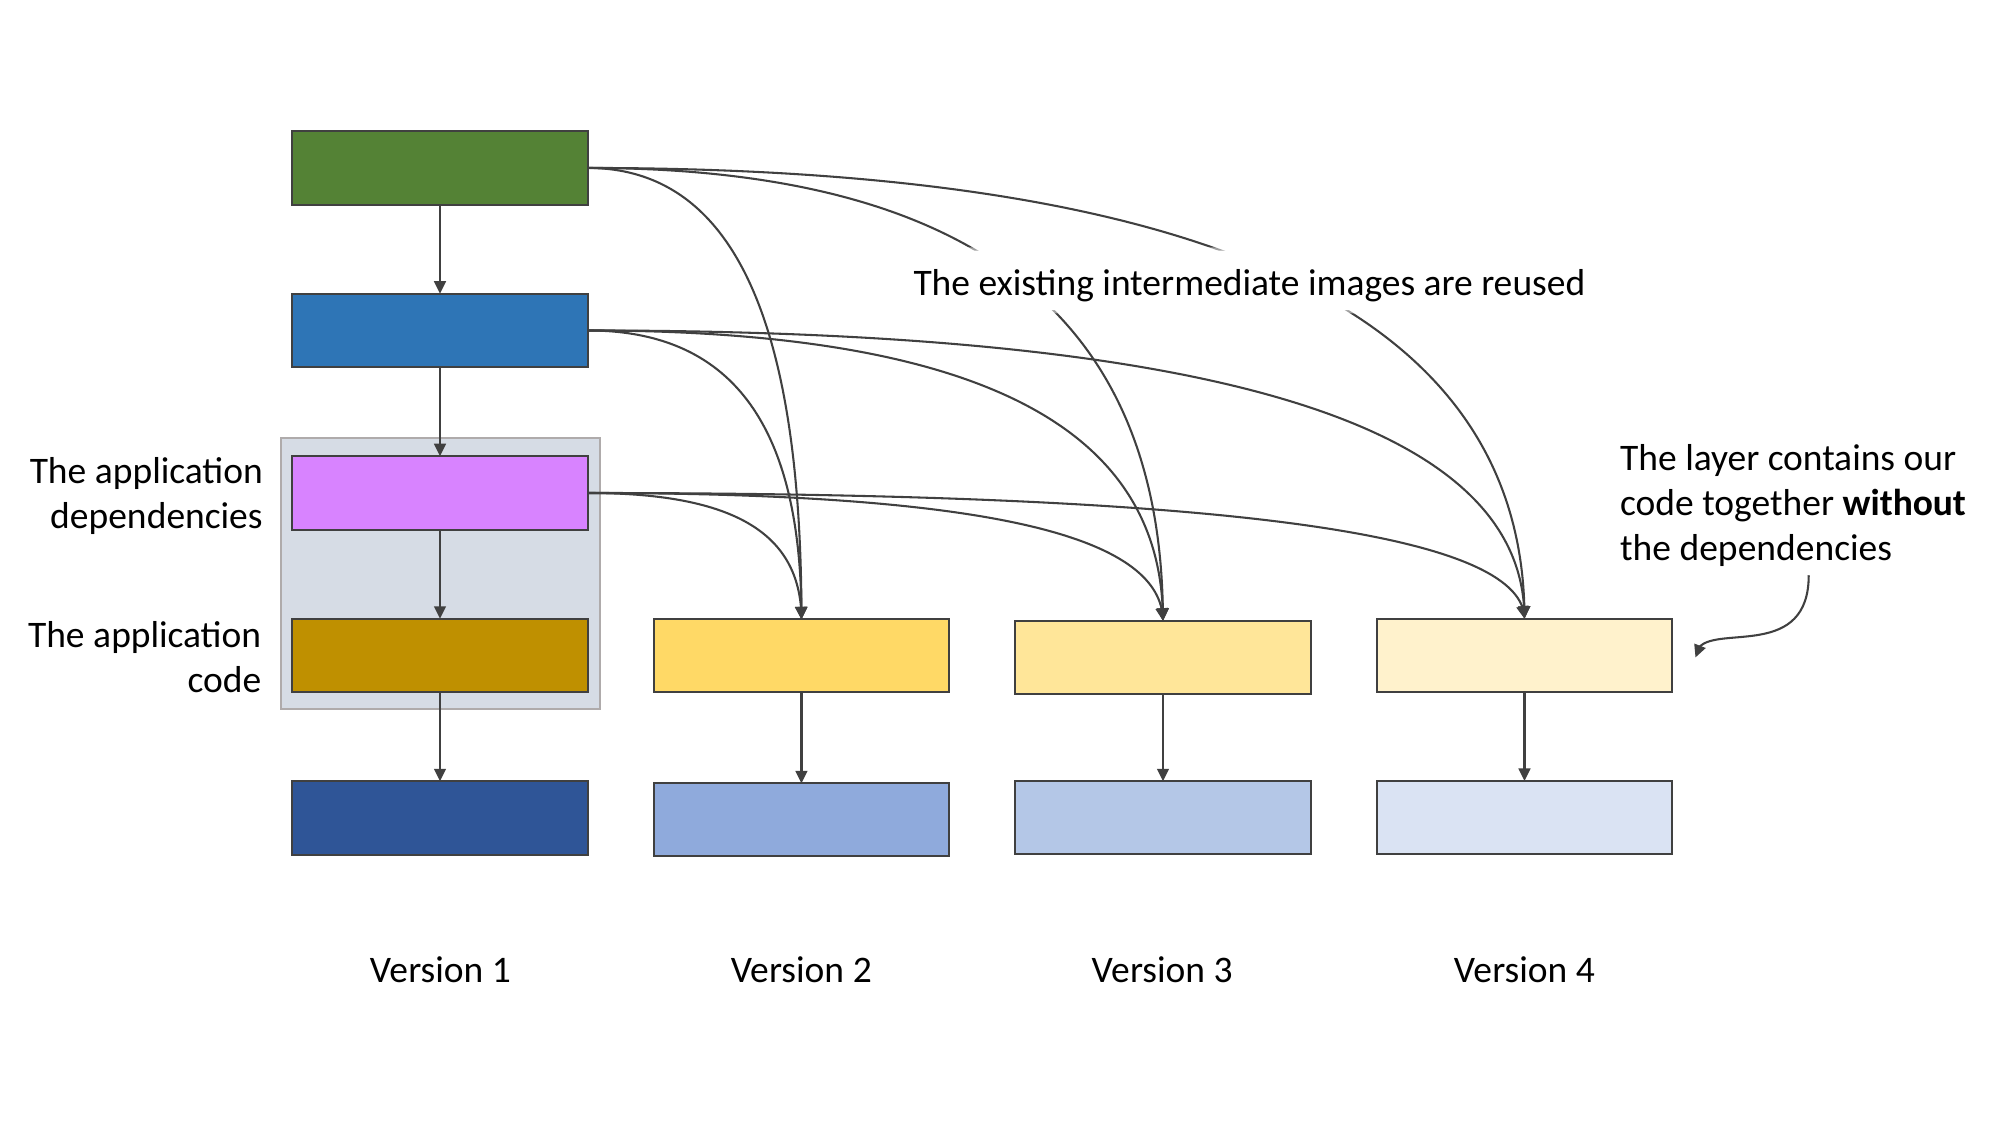

The existing intermediate images are reused

The layer contains our code together without the dependencies
The application dependencies

The application code

Version 1
Version 2
Version 3
Version 4